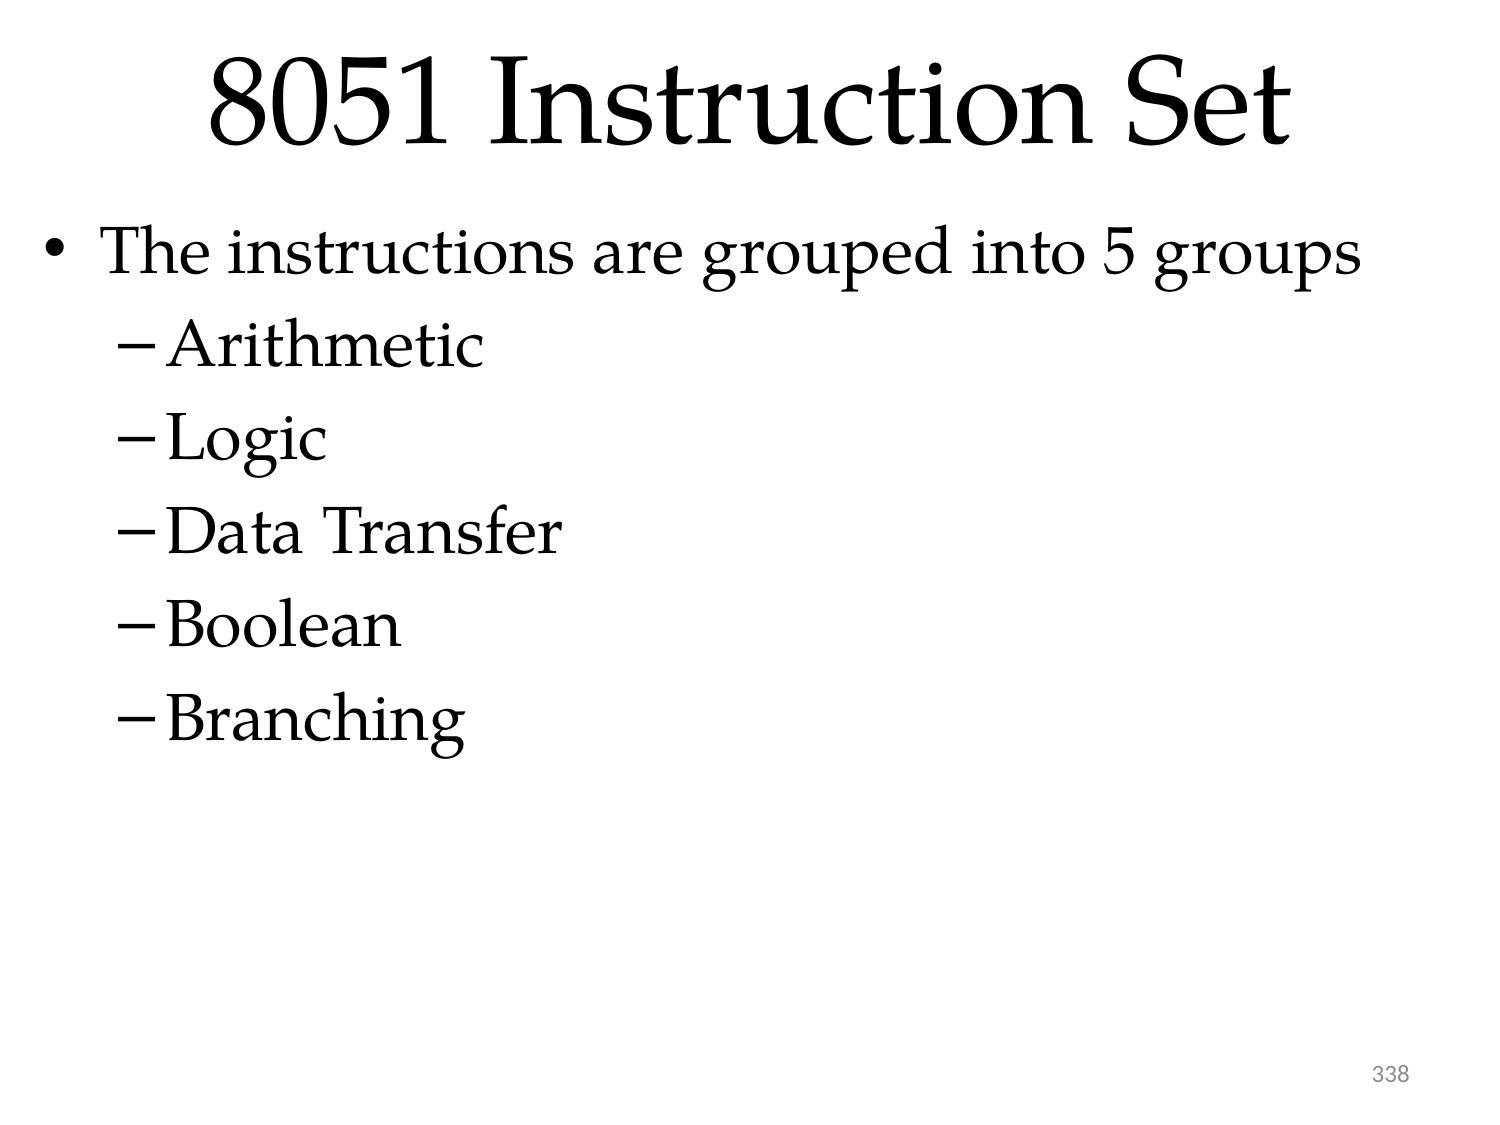

# 8051 Instruction Set
The instructions are grouped into 5 groups
Arithmetic
Logic
Data Transfer
Boolean
Branching

338